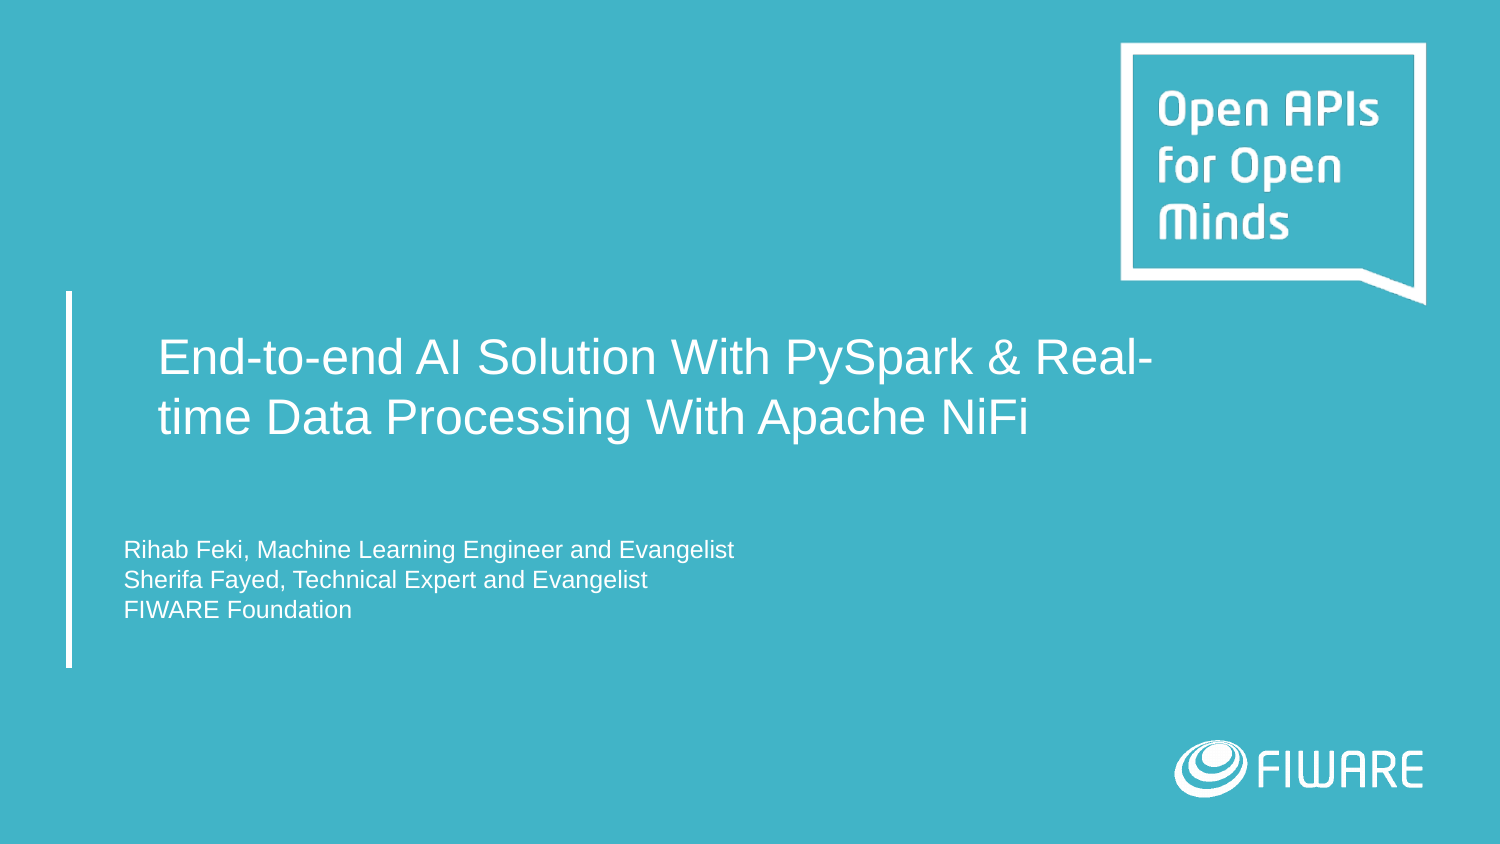

# End-to-end AI Solution With PySpark & Real-time Data Processing With Apache NiFi
Rihab Feki, Machine Learning Engineer and Evangelist
Sherifa Fayed, Technical Expert and Evangelist
FIWARE Foundation